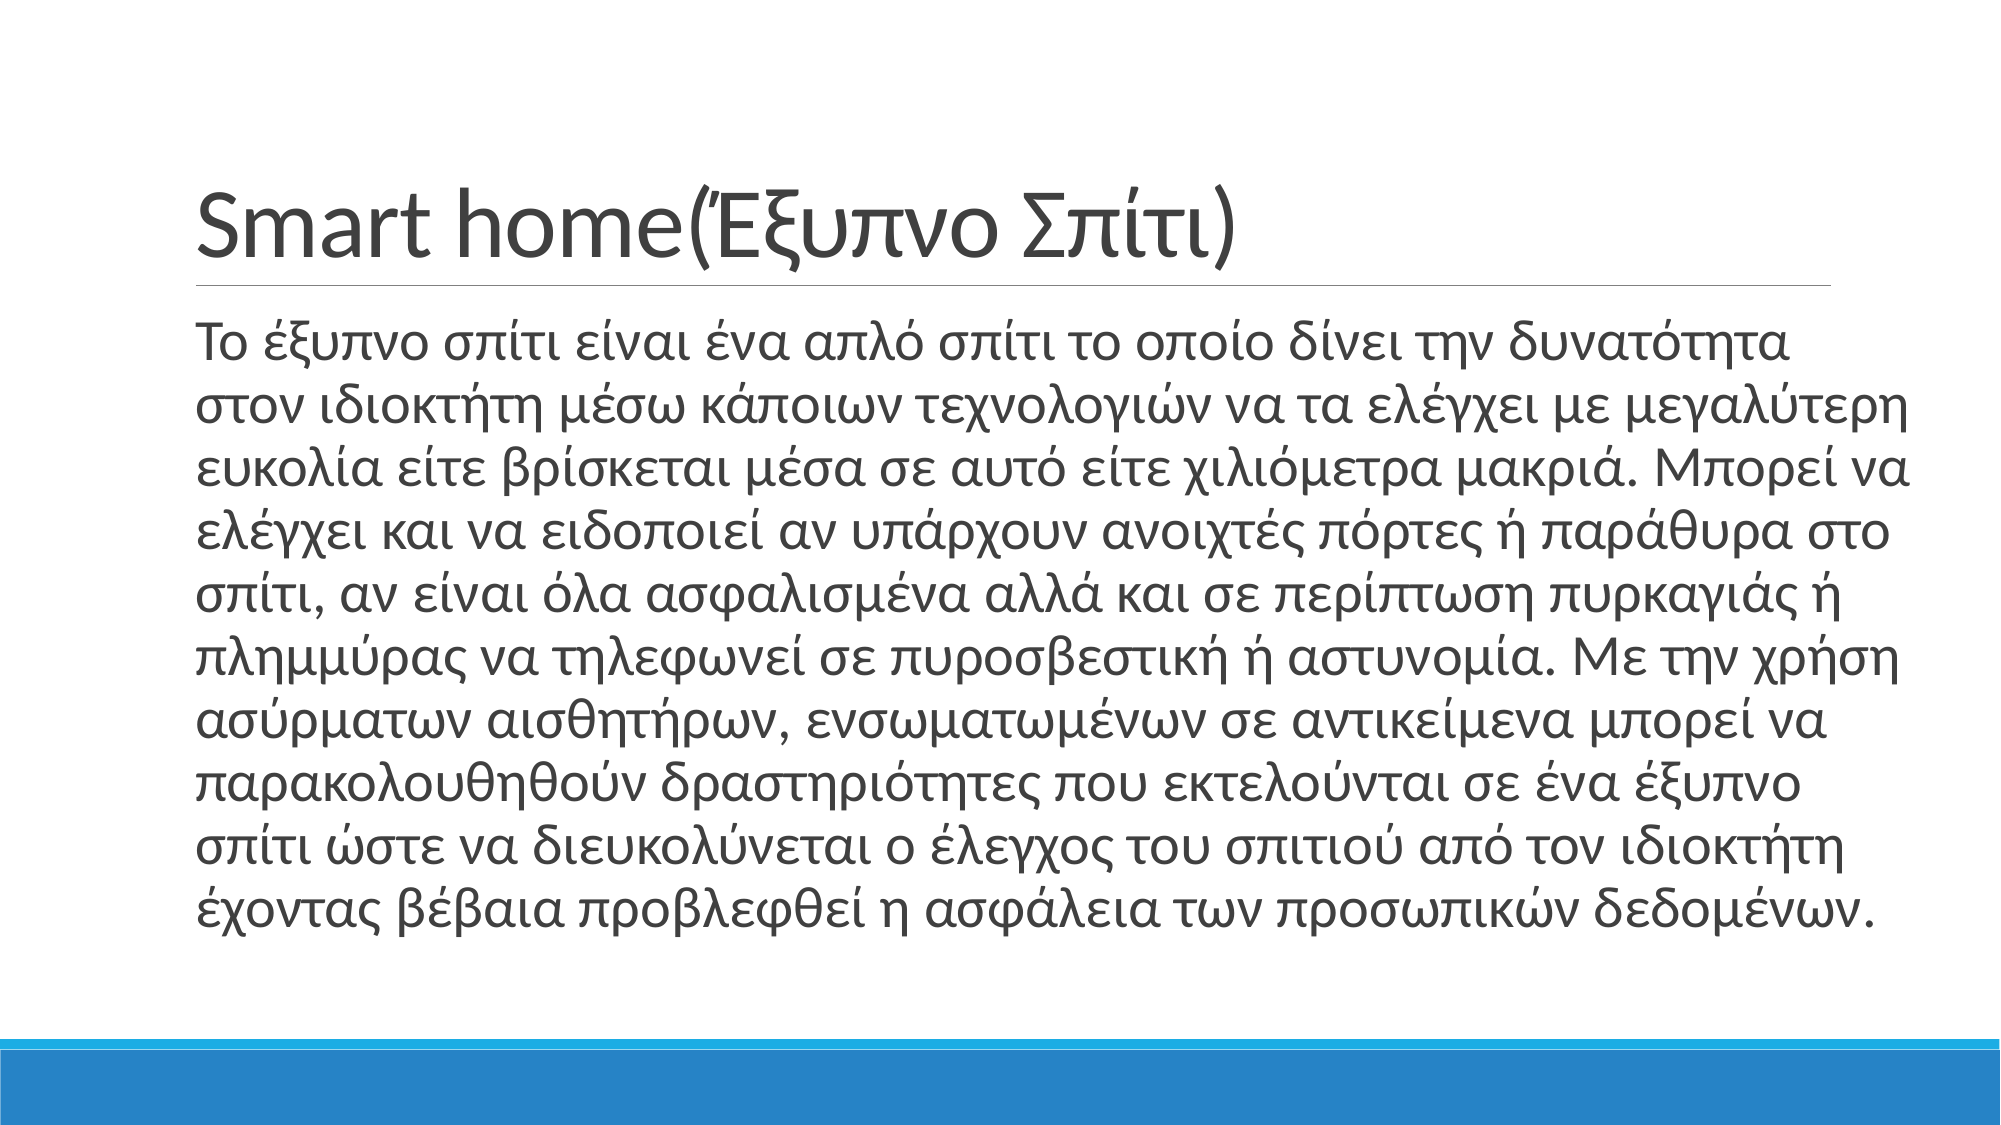

# Smart home(Έξυπνο Σπίτι)
Το έξυπνο σπίτι είναι ένα απλό σπίτι το οποίο δίνει την δυνατότητα στον ιδιοκτήτη μέσω κάποιων τεχνολογιών να τα ελέγχει με μεγαλύτερη ευκολία είτε βρίσκεται μέσα σε αυτό είτε χιλιόμετρα μακριά. Μπορεί να ελέγχει και να ειδοποιεί αν υπάρχουν ανοιχτές πόρτες ή παράθυρα στο σπίτι, αν είναι όλα ασφαλισμένα αλλά και σε περίπτωση πυρκαγιάς ή πλημμύρας να τηλεφωνεί σε πυροσβεστική ή αστυνομία. Με την χρήση ασύρματων αισθητήρων, ενσωματωμένων σε αντικείμενα μπορεί να παρακολουθηθούν δραστηριότητες που εκτελούνται σε ένα έξυπνο σπίτι ώστε να διευκολύνεται ο έλεγχος του σπιτιού από τον ιδιοκτήτη έχοντας βέβαια προβλεφθεί η ασφάλεια των προσωπικών δεδομένων.